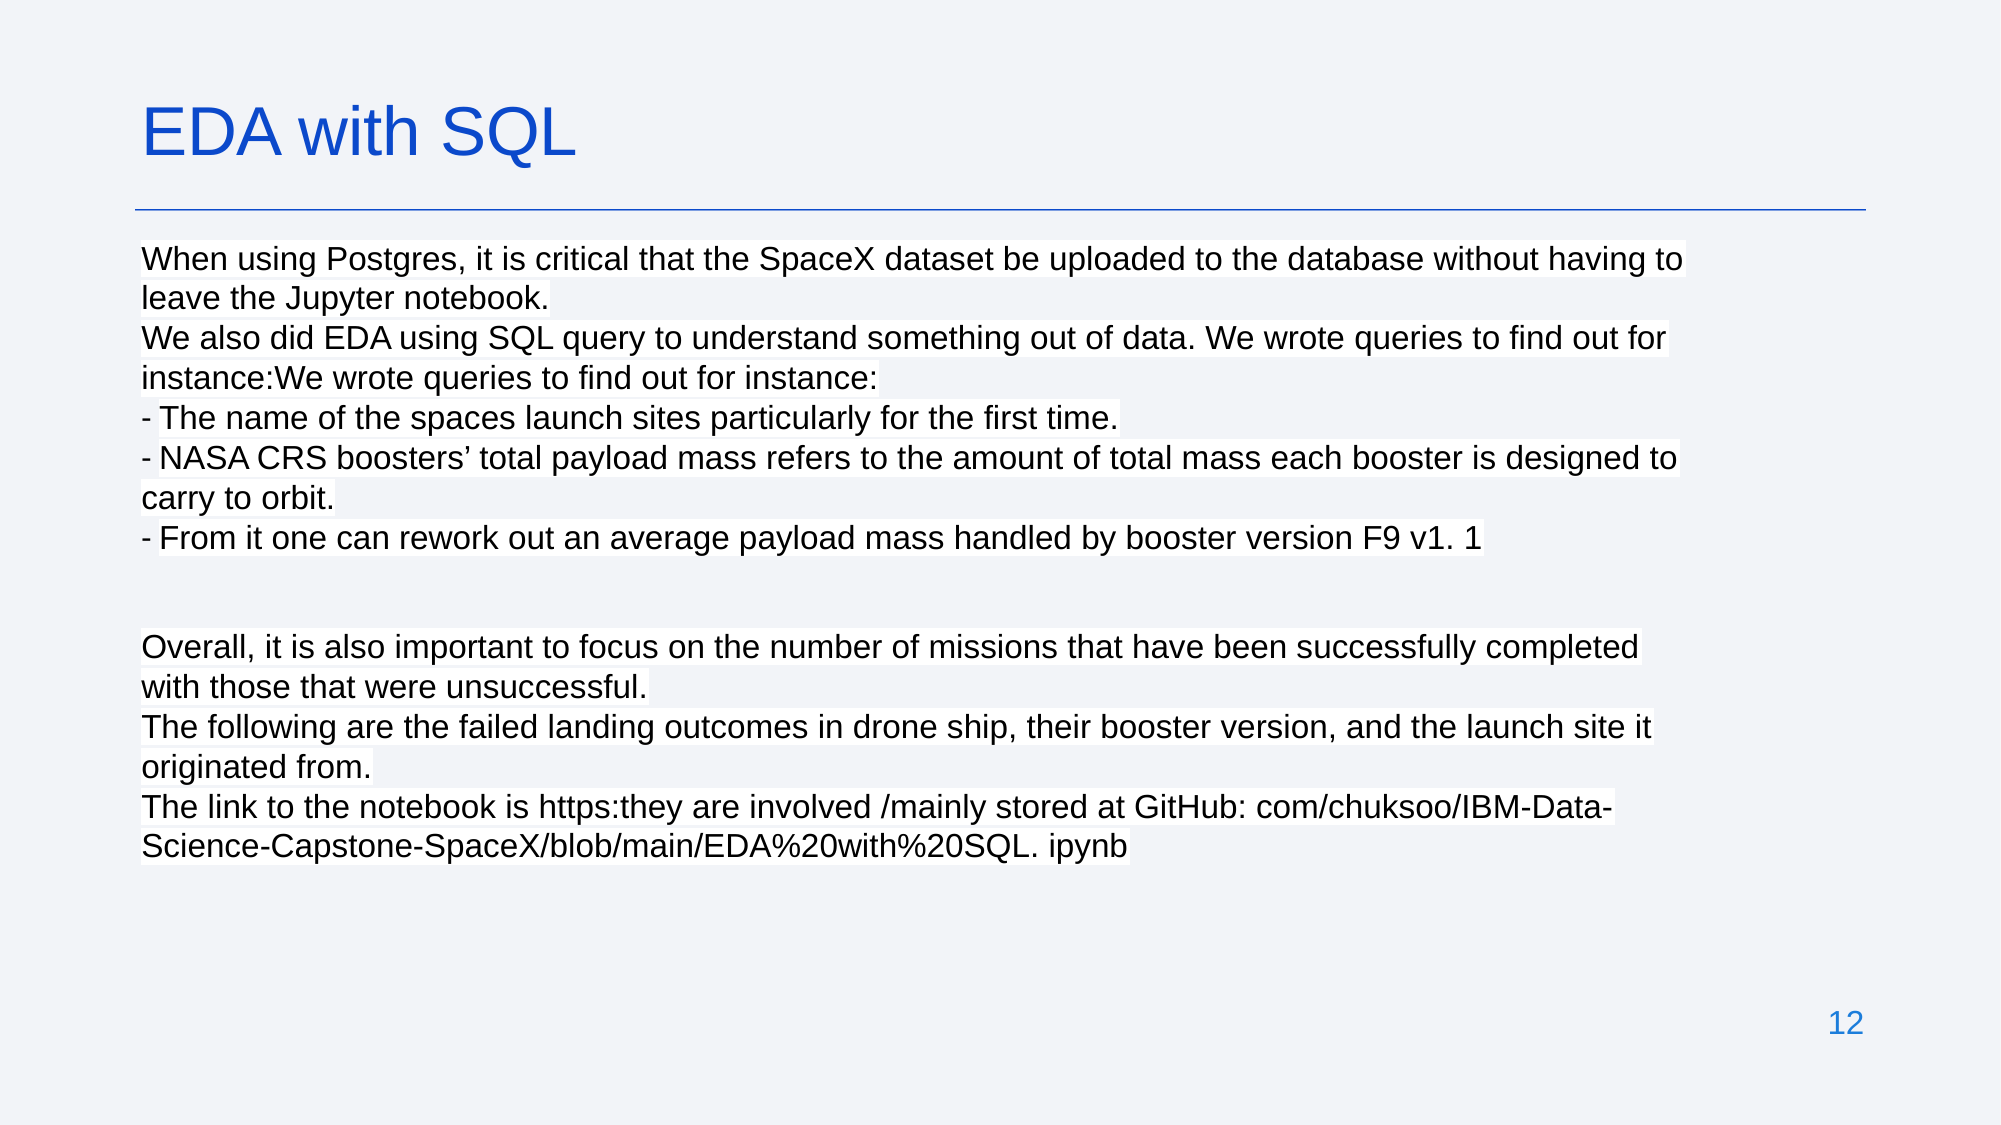

EDA with SQL
When using Postgres, it is critical that the SpaceX dataset be uploaded to the database without having to leave the Jupyter notebook.
We also did EDA using SQL query to understand something out of data. We wrote queries to find out for instance:We wrote queries to find out for instance:
- The name of the spaces launch sites particularly for the first time.
- NASA CRS boosters’ total payload mass refers to the amount of total mass each booster is designed to carry to orbit.
- From it one can rework out an average payload mass handled by booster version F9 v1. 1
Overall, it is also important to focus on the number of missions that have been successfully completed with those that were unsuccessful.
The following are the failed landing outcomes in drone ship, their booster version, and the launch site it originated from.
The link to the notebook is https:they are involved /mainly stored at GitHub: com/chuksoo/IBM-Data-Science-Capstone-SpaceX/blob/main/EDA%20with%20SQL. ipynb
12